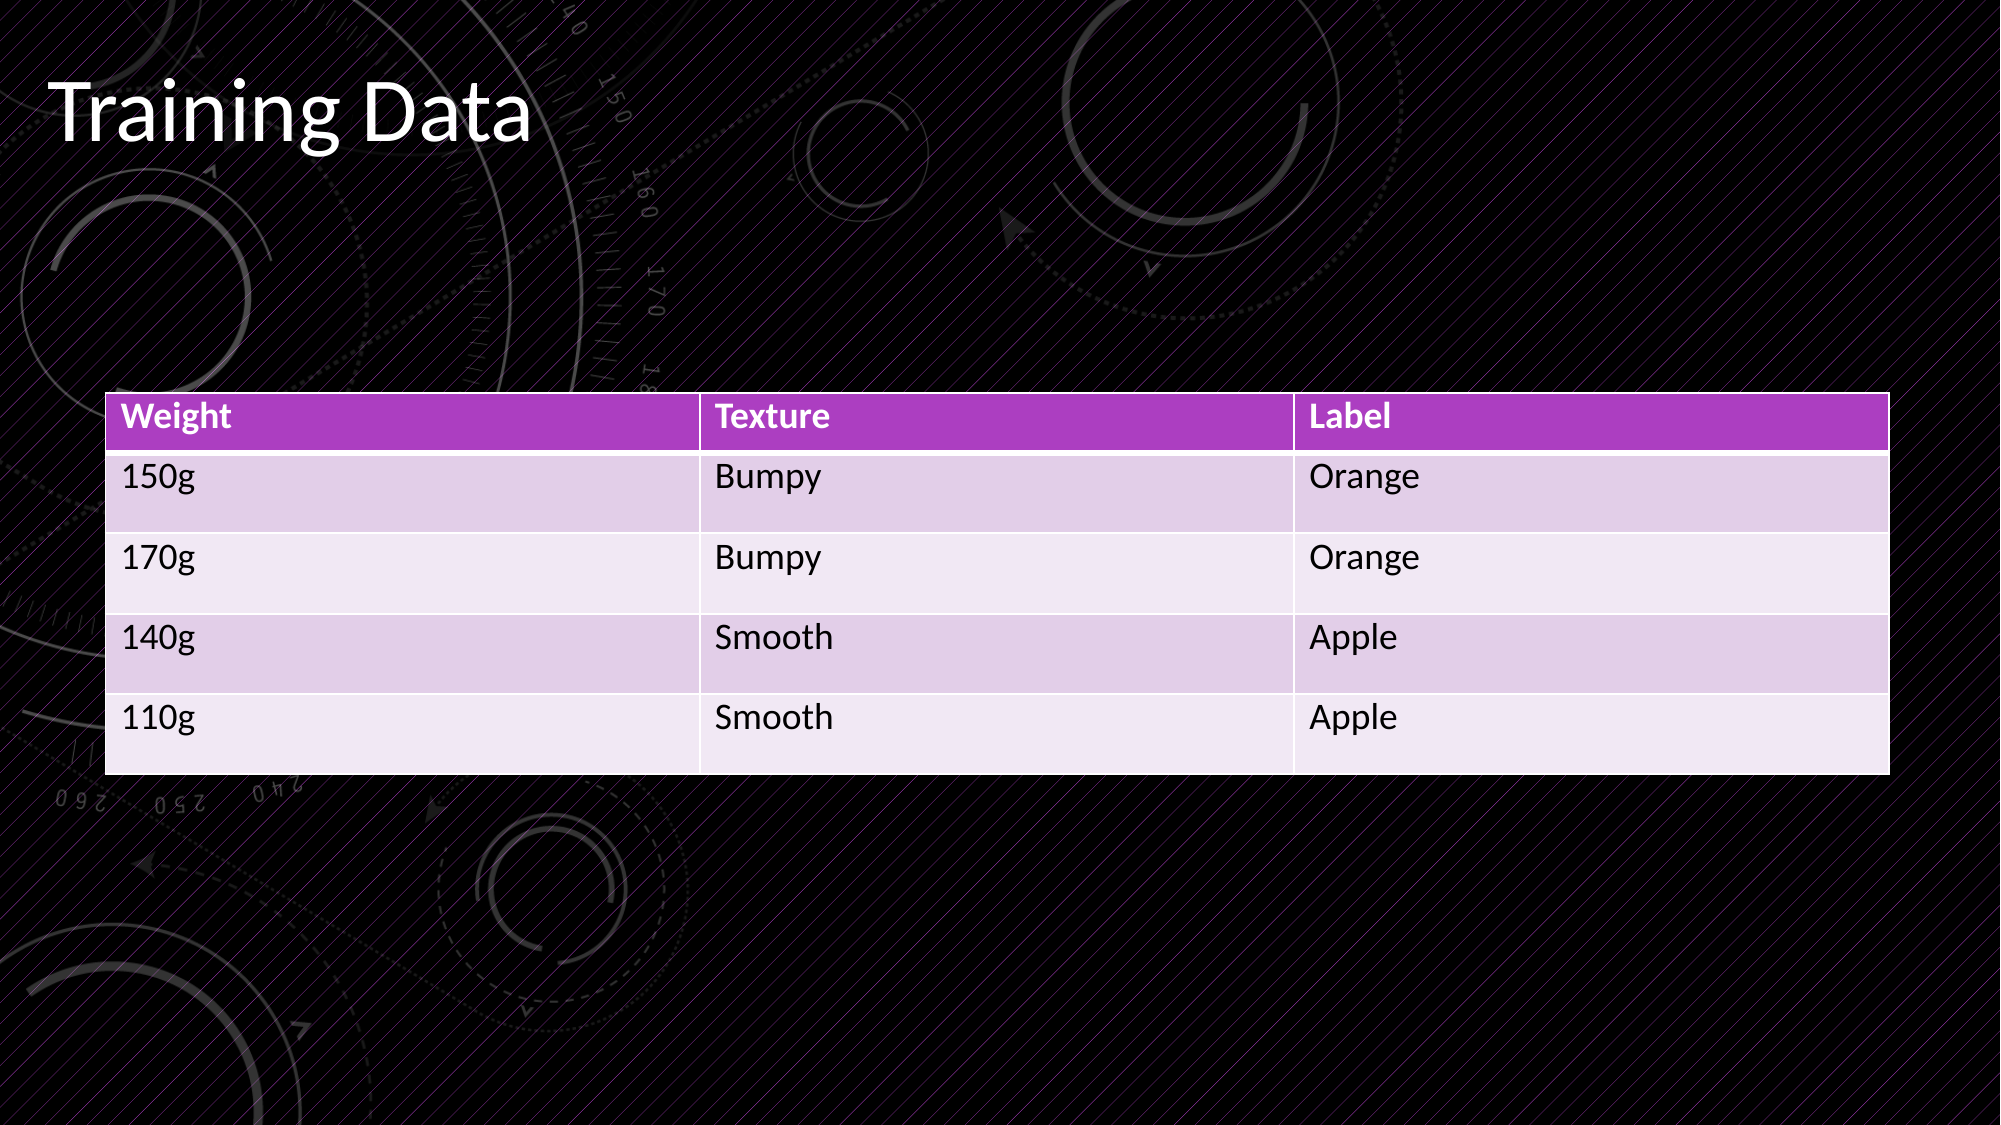

Training Data
| Weight | Texture | Label |
| --- | --- | --- |
| 150g | Bumpy | Orange |
| 170g | Bumpy | Orange |
| 140g | Smooth | Apple |
| 110g | Smooth | Apple |